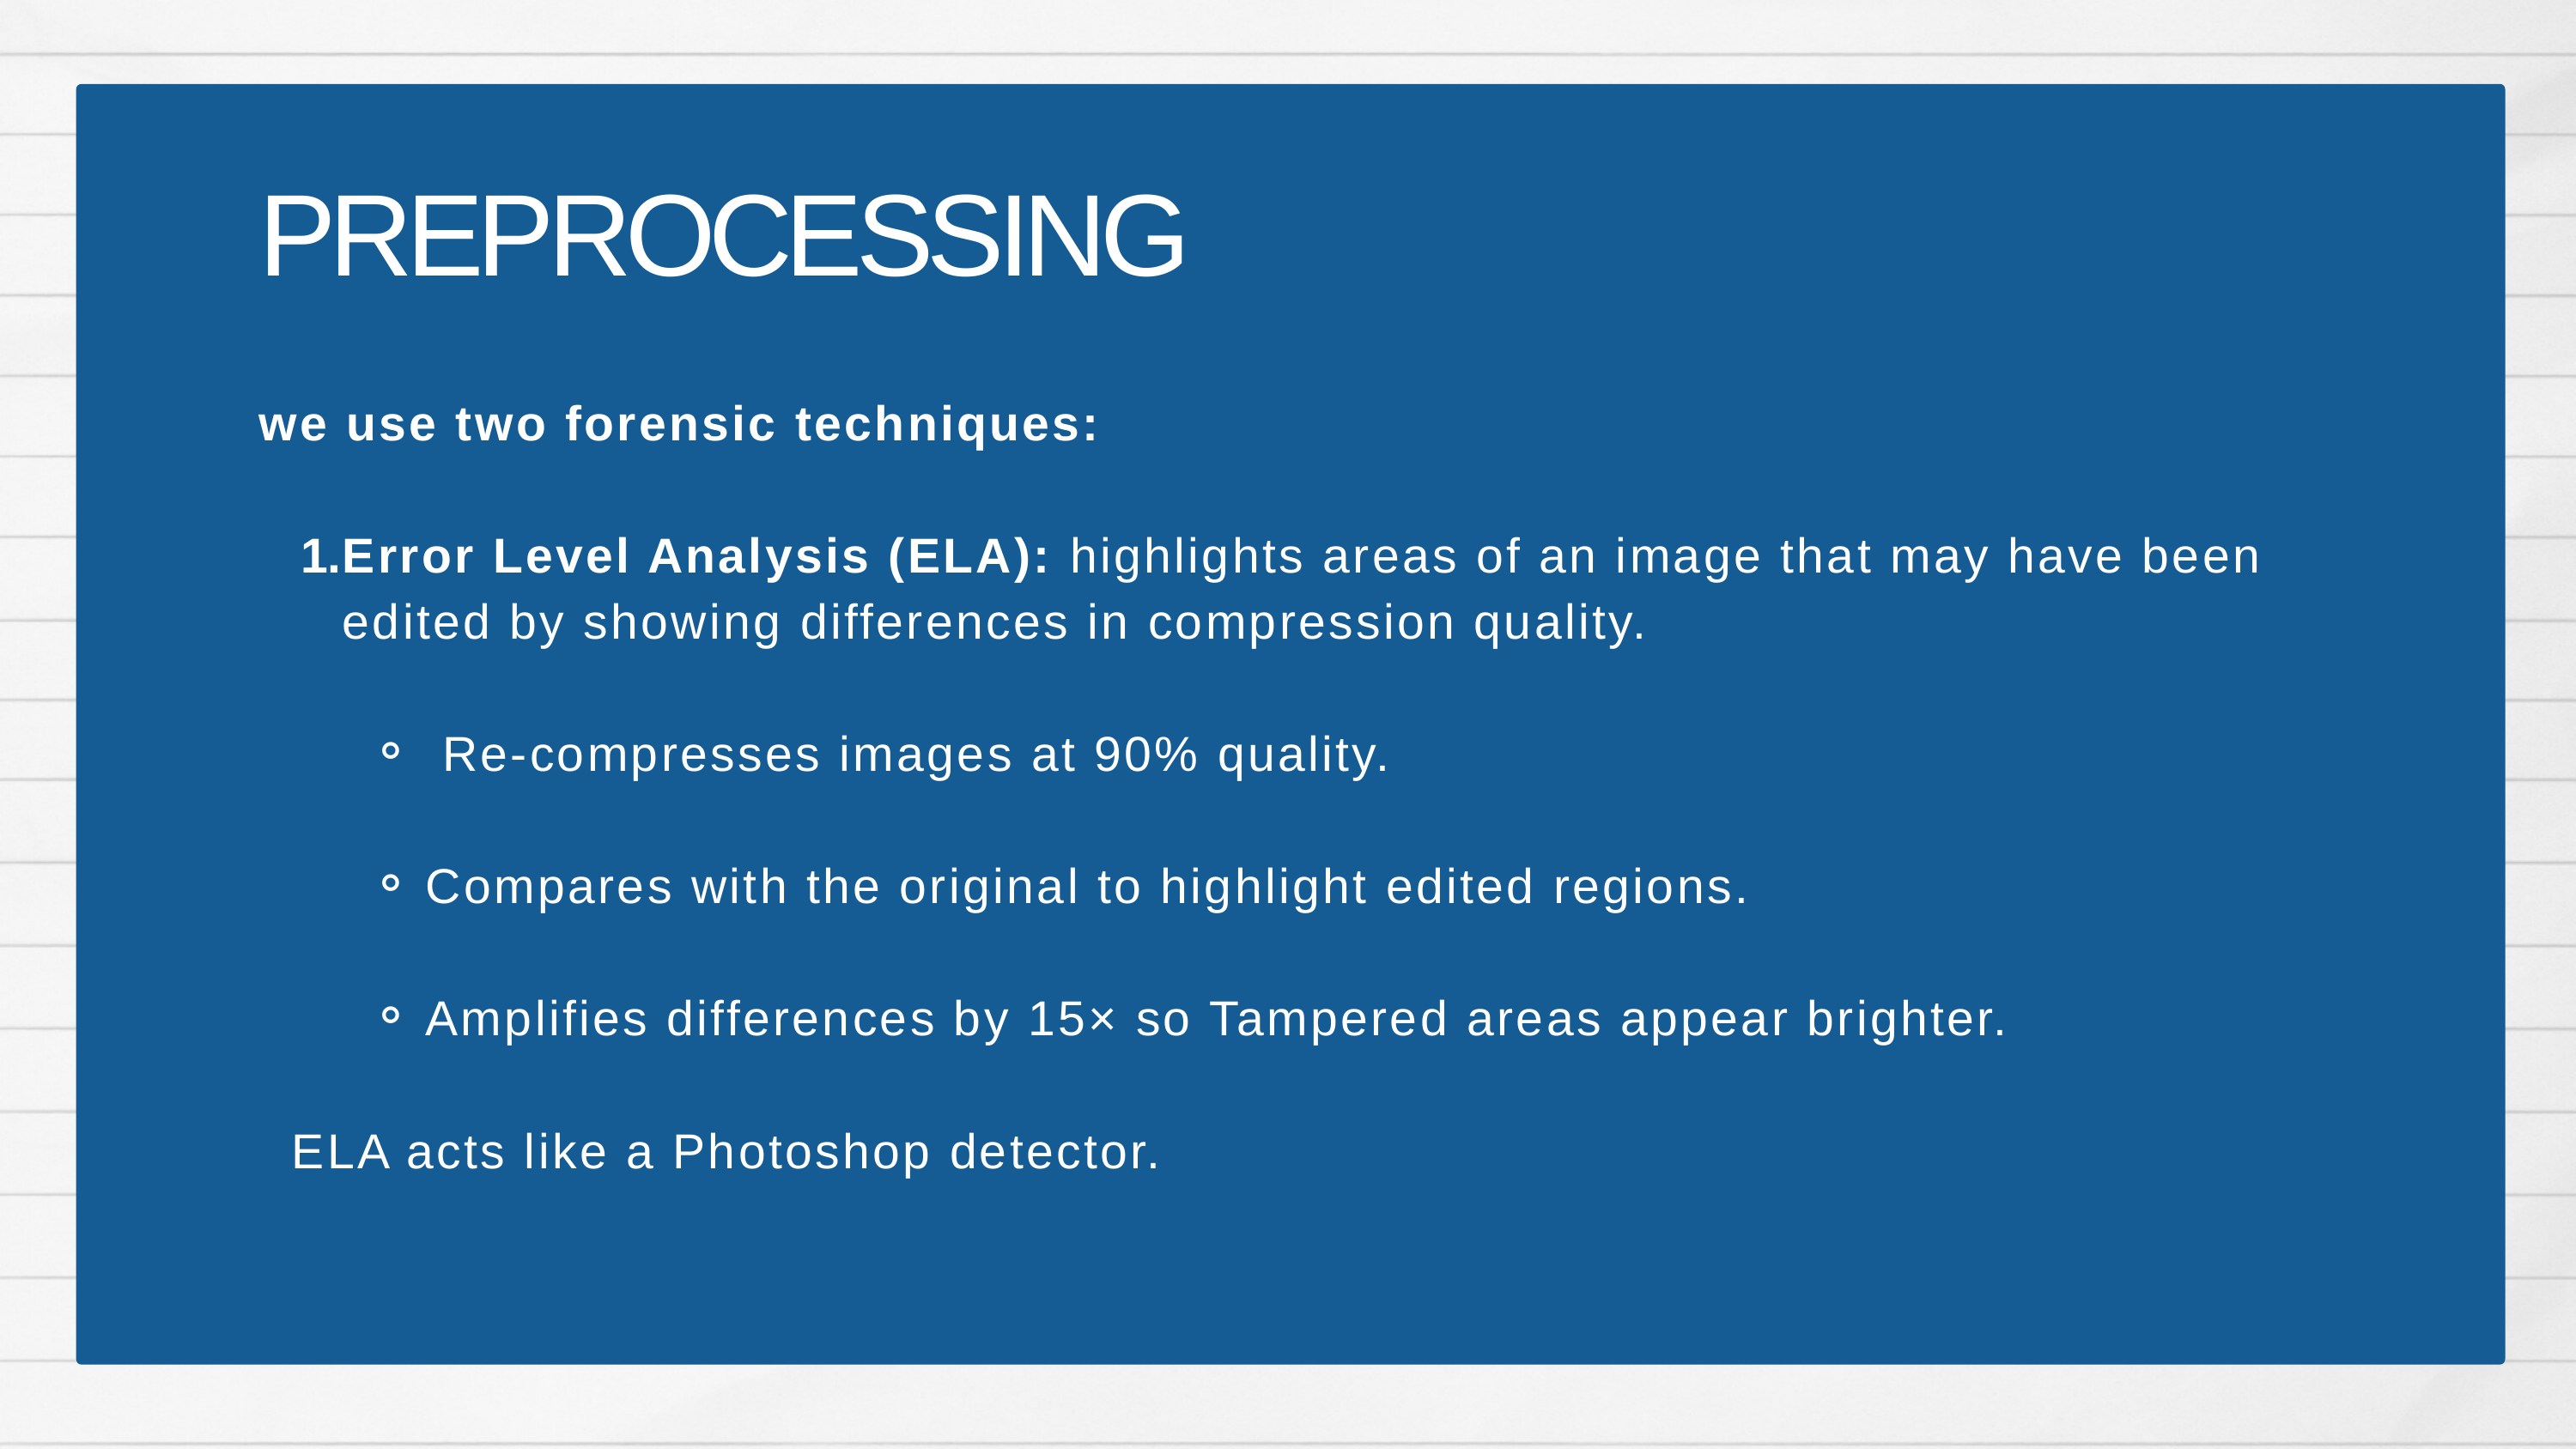

PREPROCESSING
we use two forensic techniques:

Error Level Analysis (ELA): highlights areas of an image that may have been edited by showing differences in compression quality.

 Re-compresses images at 90% quality.

Compares with the original to highlight edited regions.

Amplifies differences by 15× so Tampered areas appear brighter.

  ELA acts like a Photoshop detector.